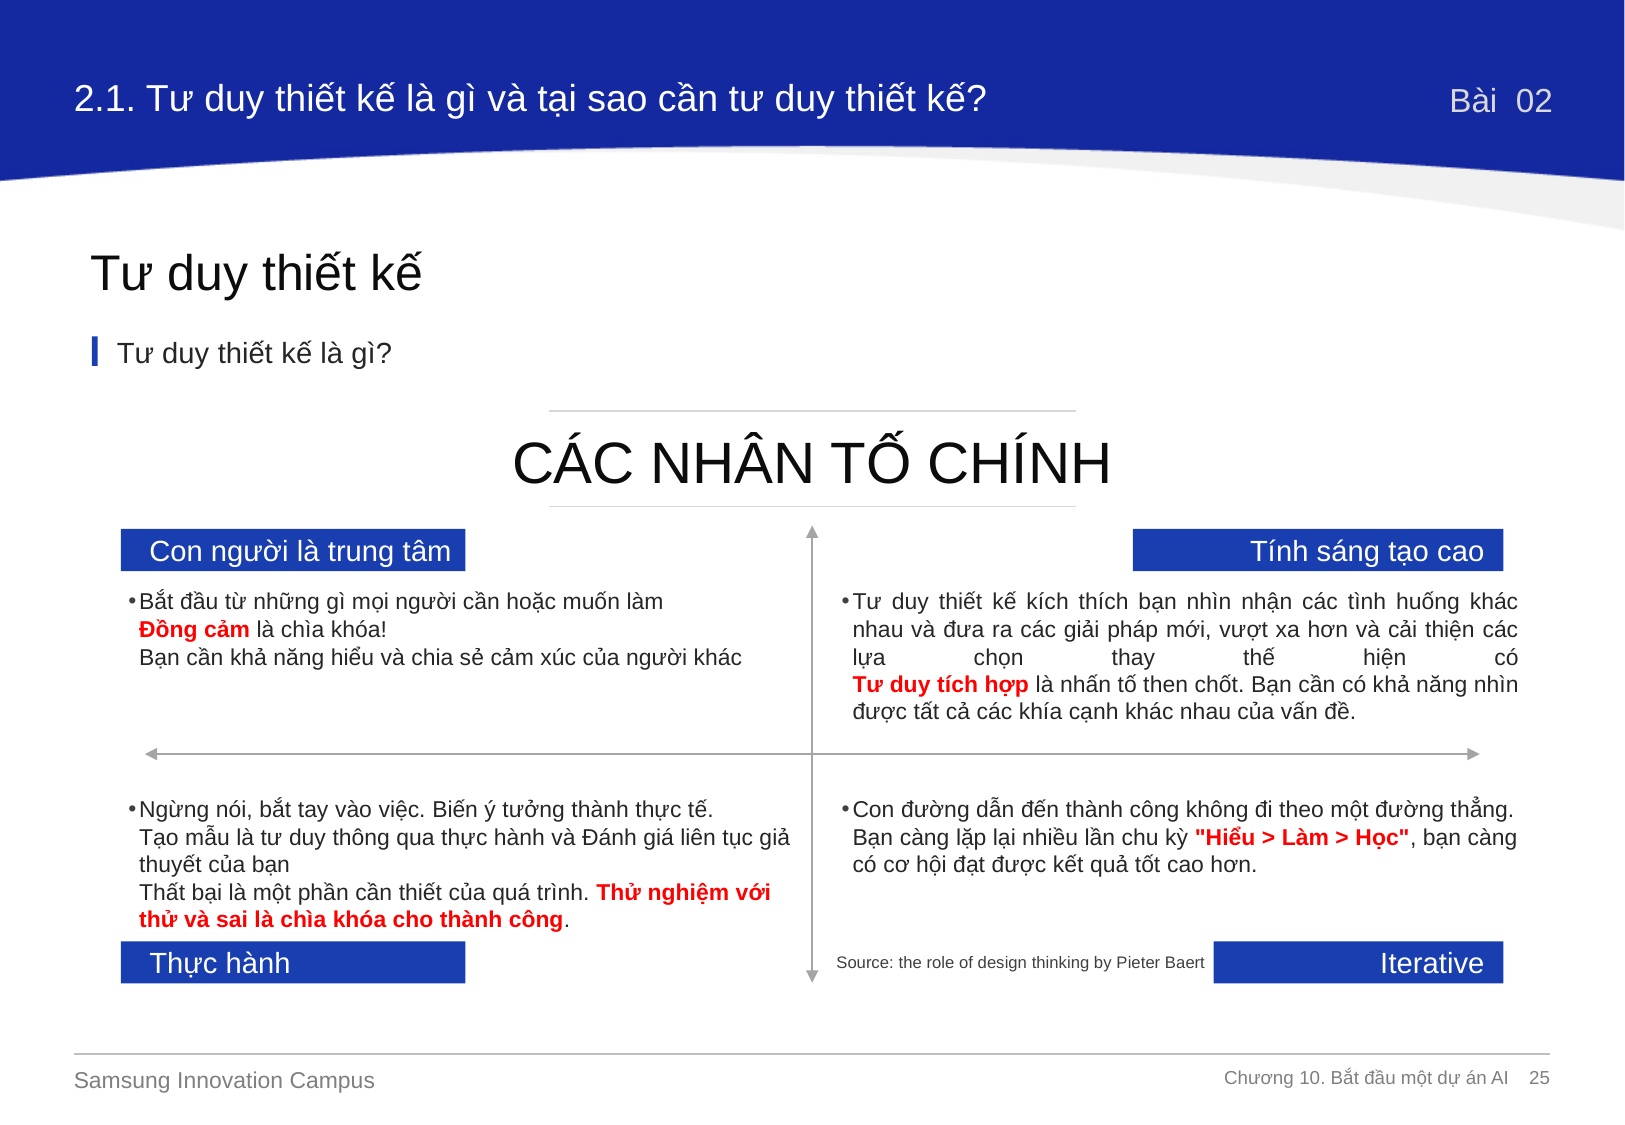

2.1. Tư duy thiết kế là gì và tại sao cần tư duy thiết kế?
Bài  02
Tư duy thiết kế
Tư duy thiết kế là gì?

CÁC NHÂN TỐ CHÍNH

Tính sáng tạo cao
Con người là trung tâm
Bắt đầu từ những gì mọi người cần hoặc muốn làm
Đồng cảm là chìa khóa!
Bạn cần khả năng hiểu và chia sẻ cảm xúc của người khác
Tư duy thiết kế kích thích bạn nhìn nhận các tình huống khác nhau và đưa ra các giải pháp mới, vượt xa hơn và cải thiện các lựa chọn thay thế hiện có
Tư duy tích hợp là nhấn tố then chốt. Bạn cần có khả năng nhìn được tất cả các khía cạnh khác nhau của vấn đề.
Ngừng nói, bắt tay vào việc. Biến ý tưởng thành thực tế.
Tạo mẫu là tư duy thông qua thực hành và Đánh giá liên tục giả thuyết của bạn
Thất bại là một phần cần thiết của quá trình. Thử nghiệm với thử và sai là chìa khóa cho thành công.
Con đường dẫn đến thành công không đi theo một đường thẳng. Bạn càng lặp lại nhiều lần chu kỳ "Hiểu > Làm > Học", bạn càng có cơ hội đạt được kết quả tốt cao hơn.

Thực hành

Iterative
Source: the role of design thinking by Pieter Baert